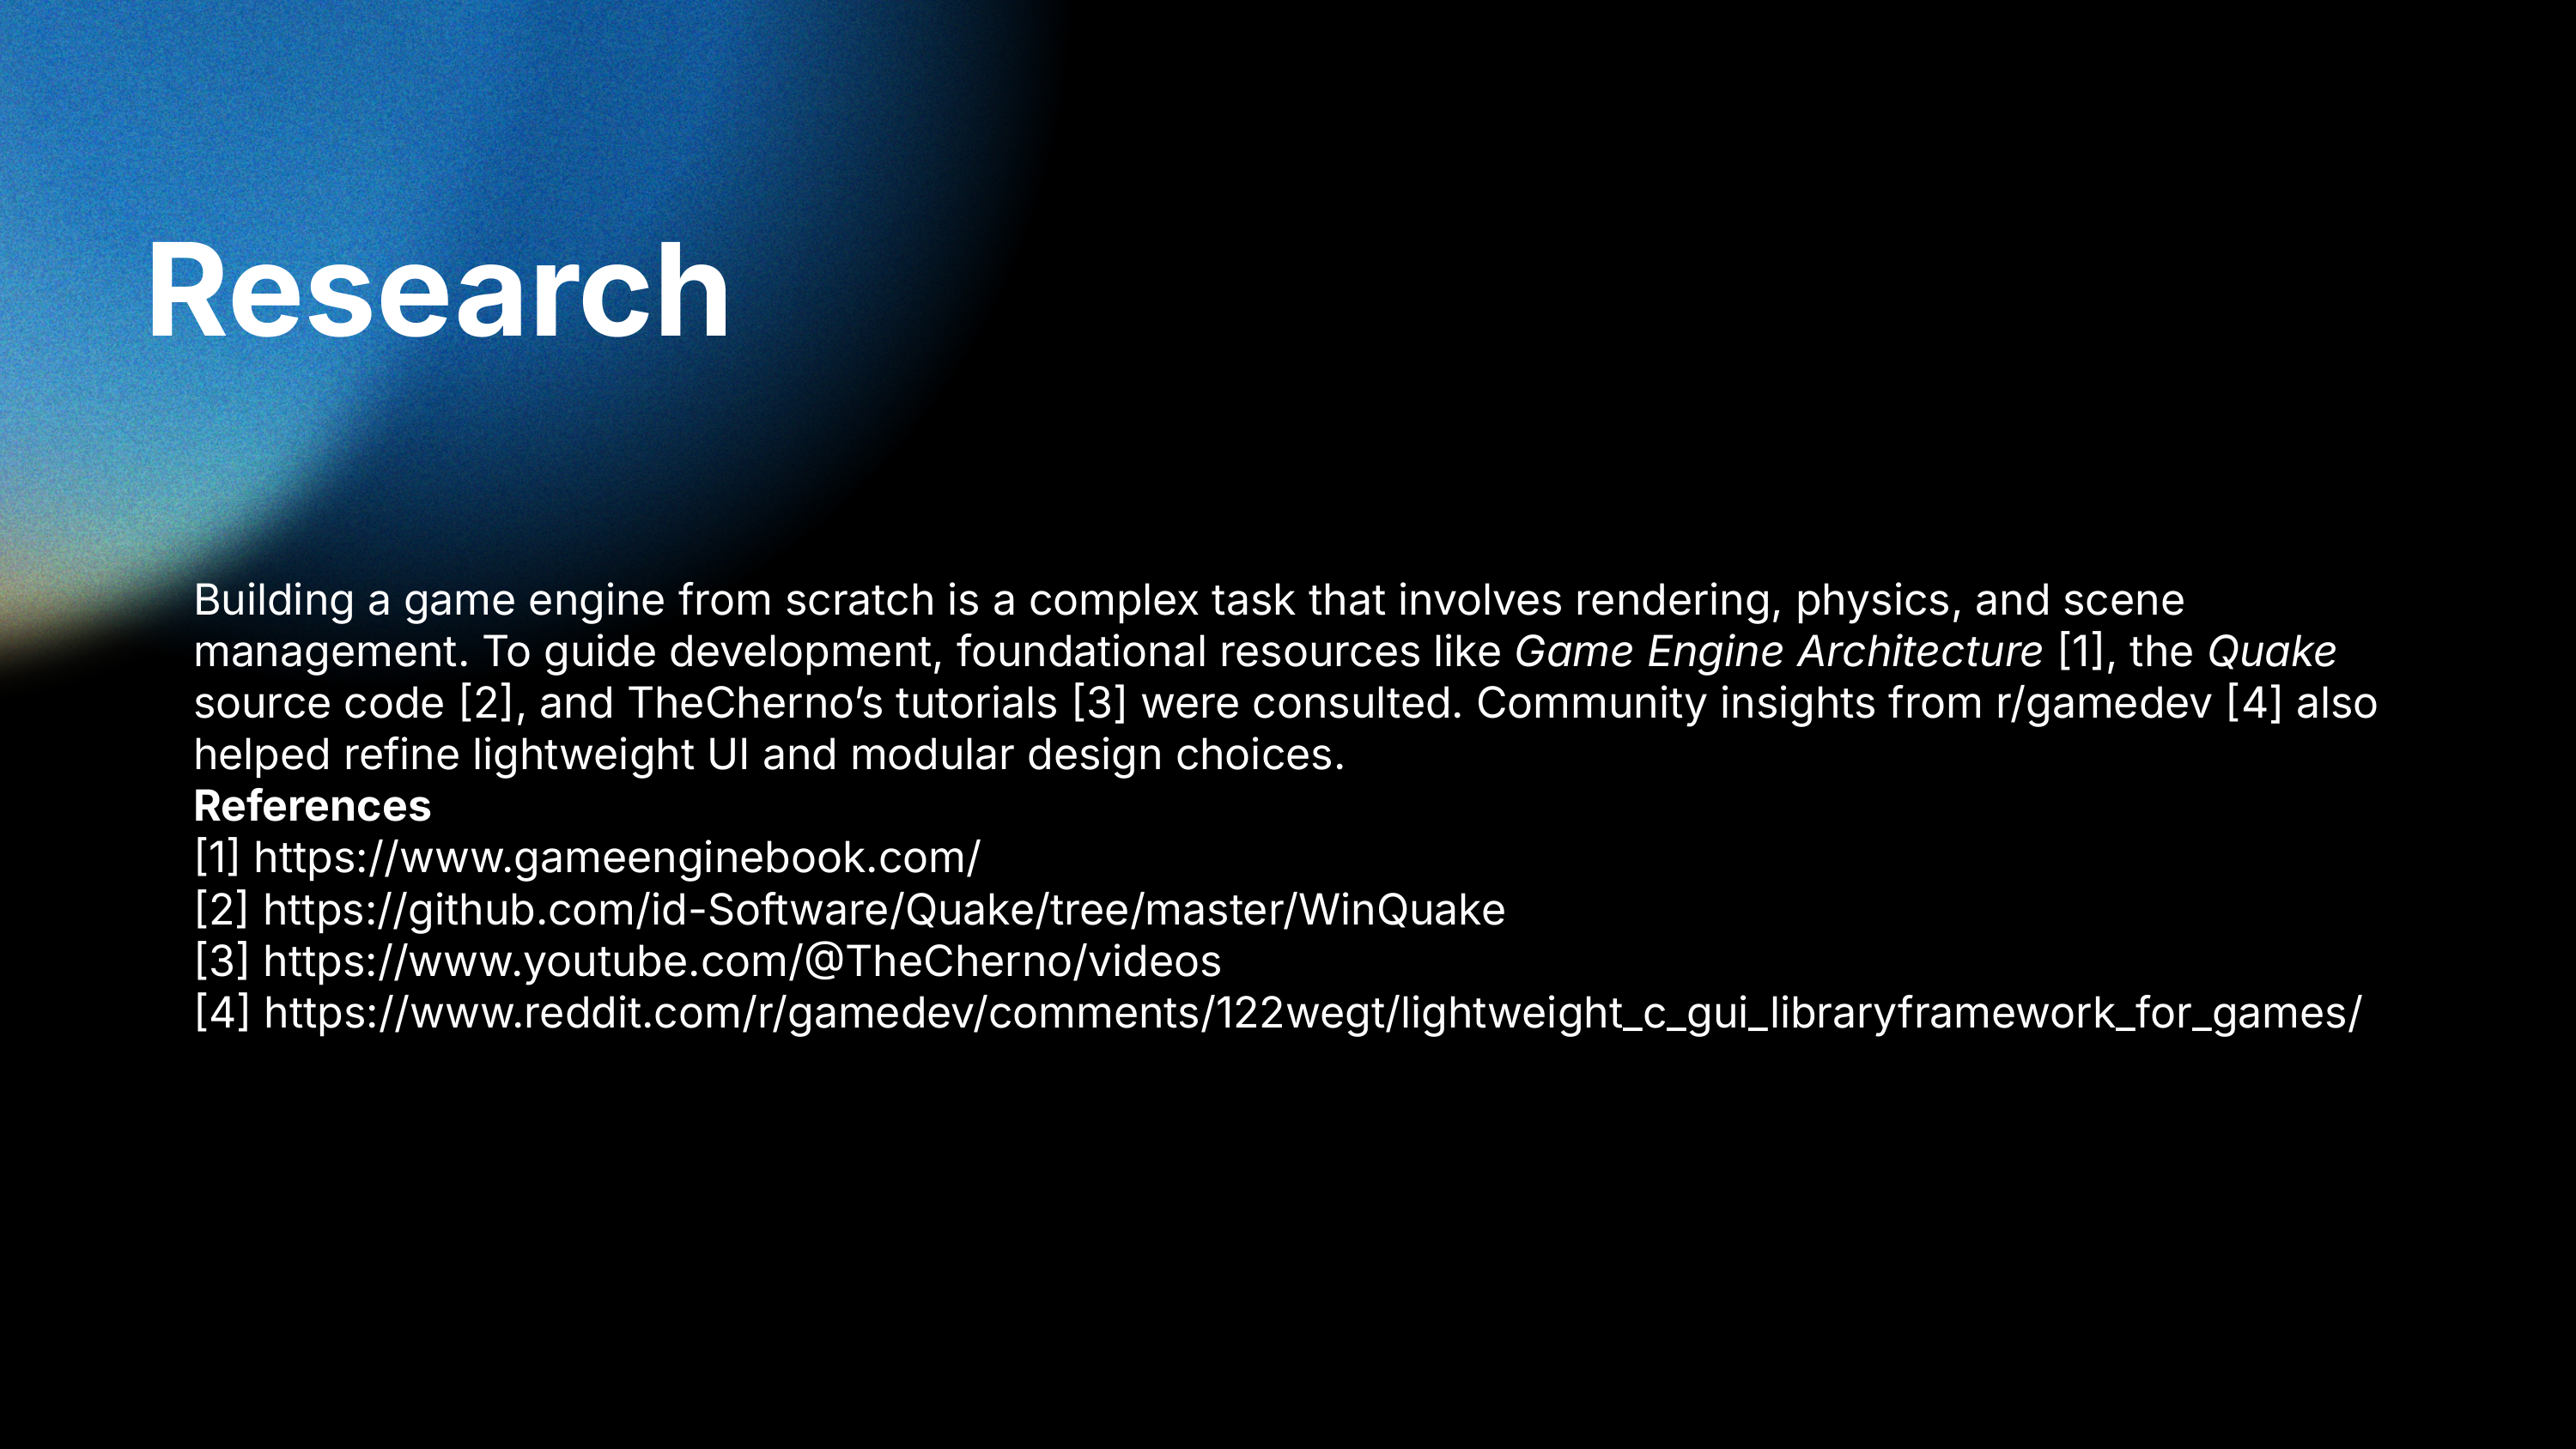

Research
Building a game engine from scratch is a complex task that involves rendering, physics, and scene management. To guide development, foundational resources like Game Engine Architecture [1], the Quake source code [2], and TheCherno’s tutorials [3] were consulted. Community insights from r/gamedev [4] also helped refine lightweight UI and modular design choices.
References
[1] https://www.gameenginebook.com/
[2] https://github.com/id-Software/Quake/tree/master/WinQuake
[3] https://www.youtube.com/@TheCherno/videos
[4] https://www.reddit.com/r/gamedev/comments/122wegt/lightweight_c_gui_libraryframework_for_games/